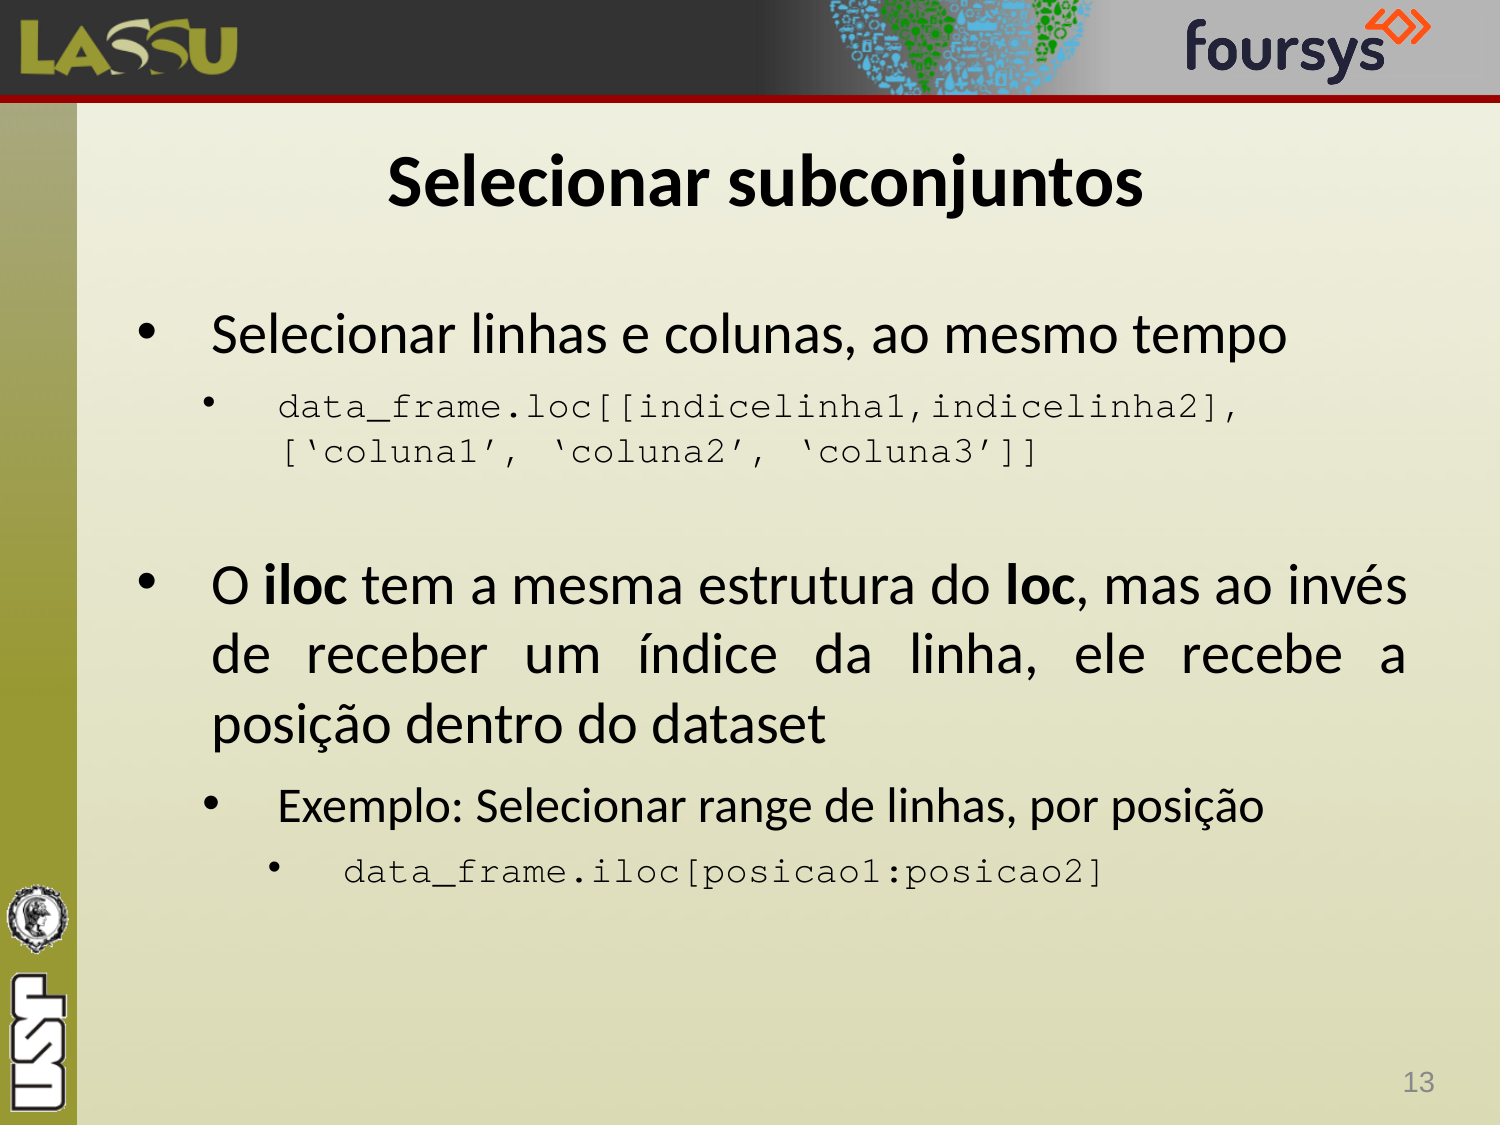

# Selecionar subconjuntos
Selecionar linhas e colunas, ao mesmo tempo
data_frame.loc[[indicelinha1,indicelinha2], [‘coluna1’, ‘coluna2’, ‘coluna3’]]

O iloc tem a mesma estrutura do loc, mas ao invés de receber um índice da linha, ele recebe a posição dentro do dataset
Exemplo: Selecionar range de linhas, por posição
data_frame.iloc[posicao1:posicao2]

13